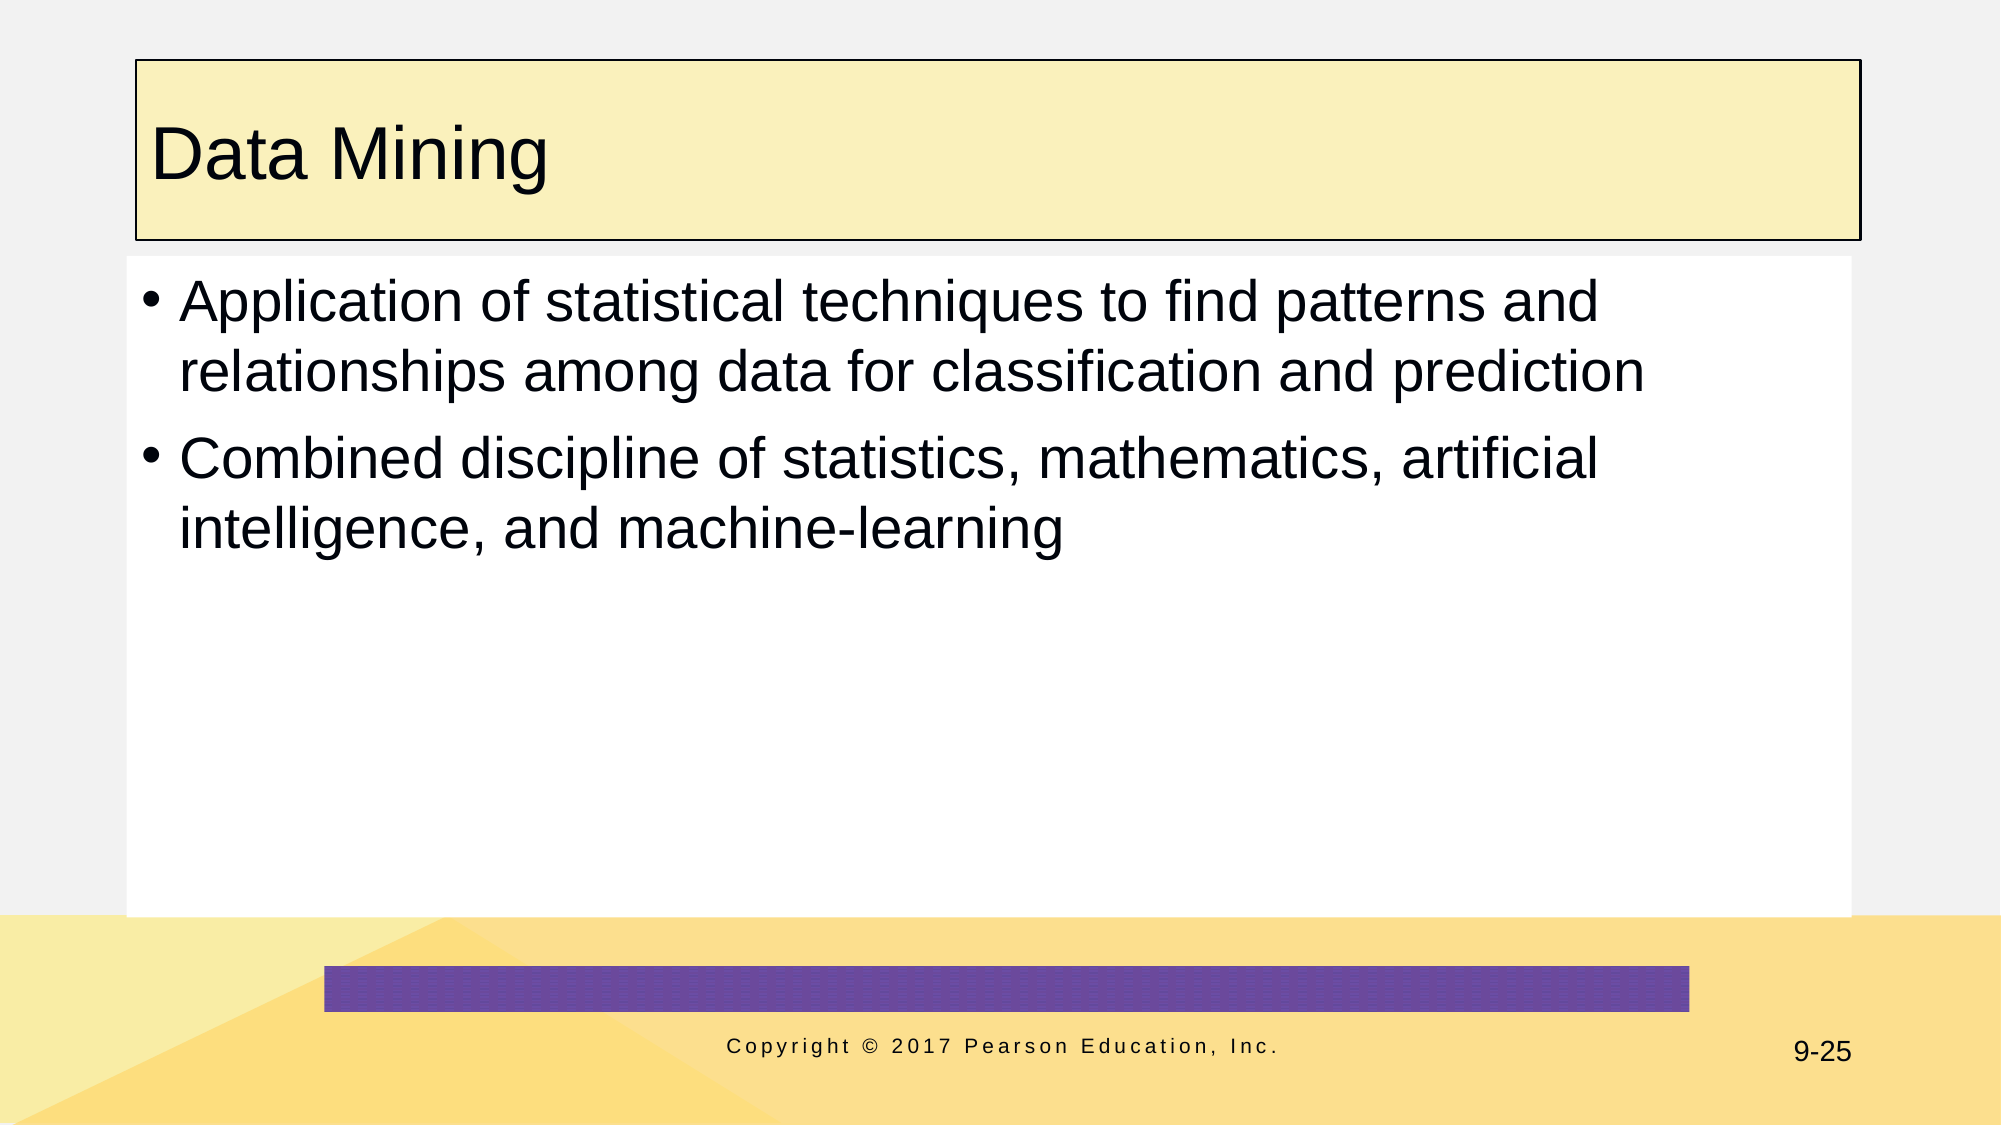

# Data Mining
Application of statistical techniques to find patterns and relationships among data for classification and prediction
Combined discipline of statistics, mathematics, artificial intelligence, and machine-learning
Copyright © 2017 Pearson Education, Inc.